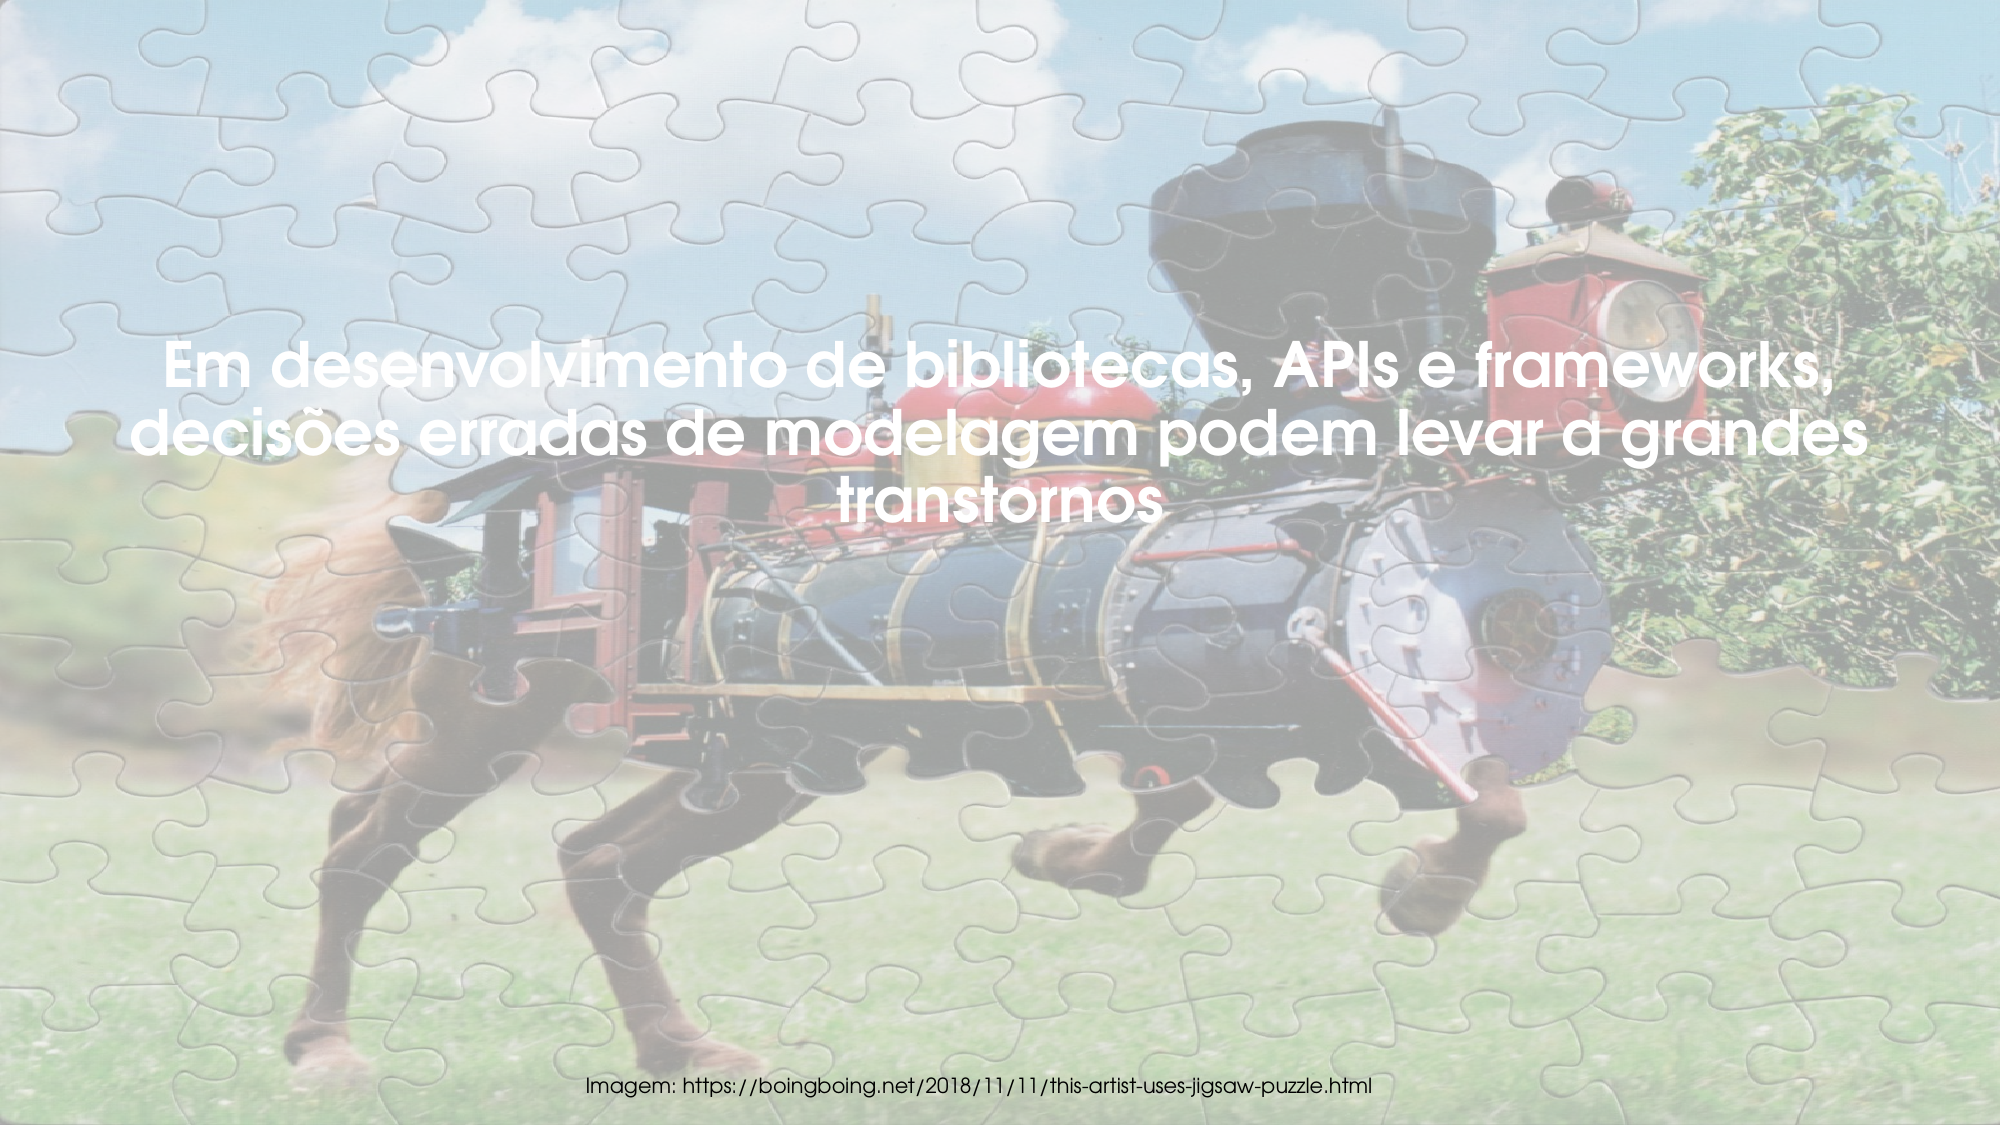

10
Em desenvolvimento de bibliotecas, APIs e frameworks, decisões erradas de modelagem podem levar a grandes transtornos
Imagem: https://boingboing.net/2018/11/11/this-artist-uses-jigsaw-puzzle.html